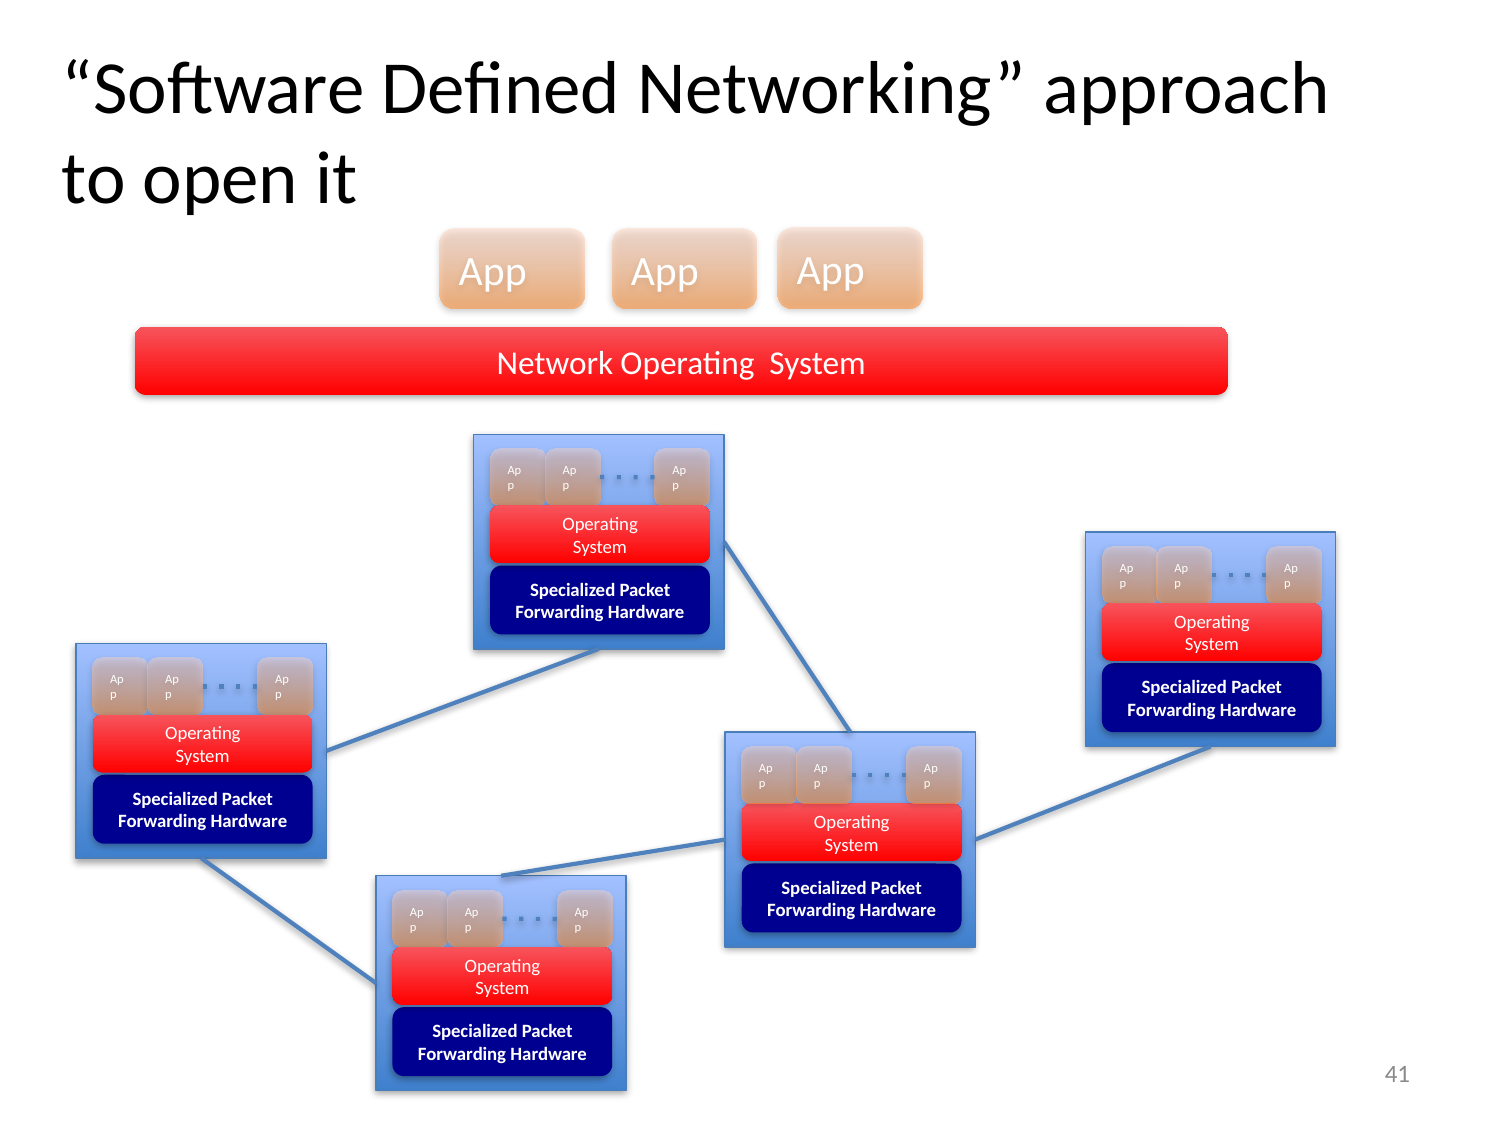

“Software Defined Networking” approach
to open it
App
App
App
Network Operating  System

App
App
App
Operating
System

App
App
App
Specialized Packet Forwarding Hardware
Operating
System

App
App
App
Specialized Packet Forwarding Hardware
Operating
System

App
App
App
Specialized Packet Forwarding Hardware
Operating
System
Specialized Packet Forwarding Hardware

App
App
App
Operating
System
Specialized Packet Forwarding Hardware
41